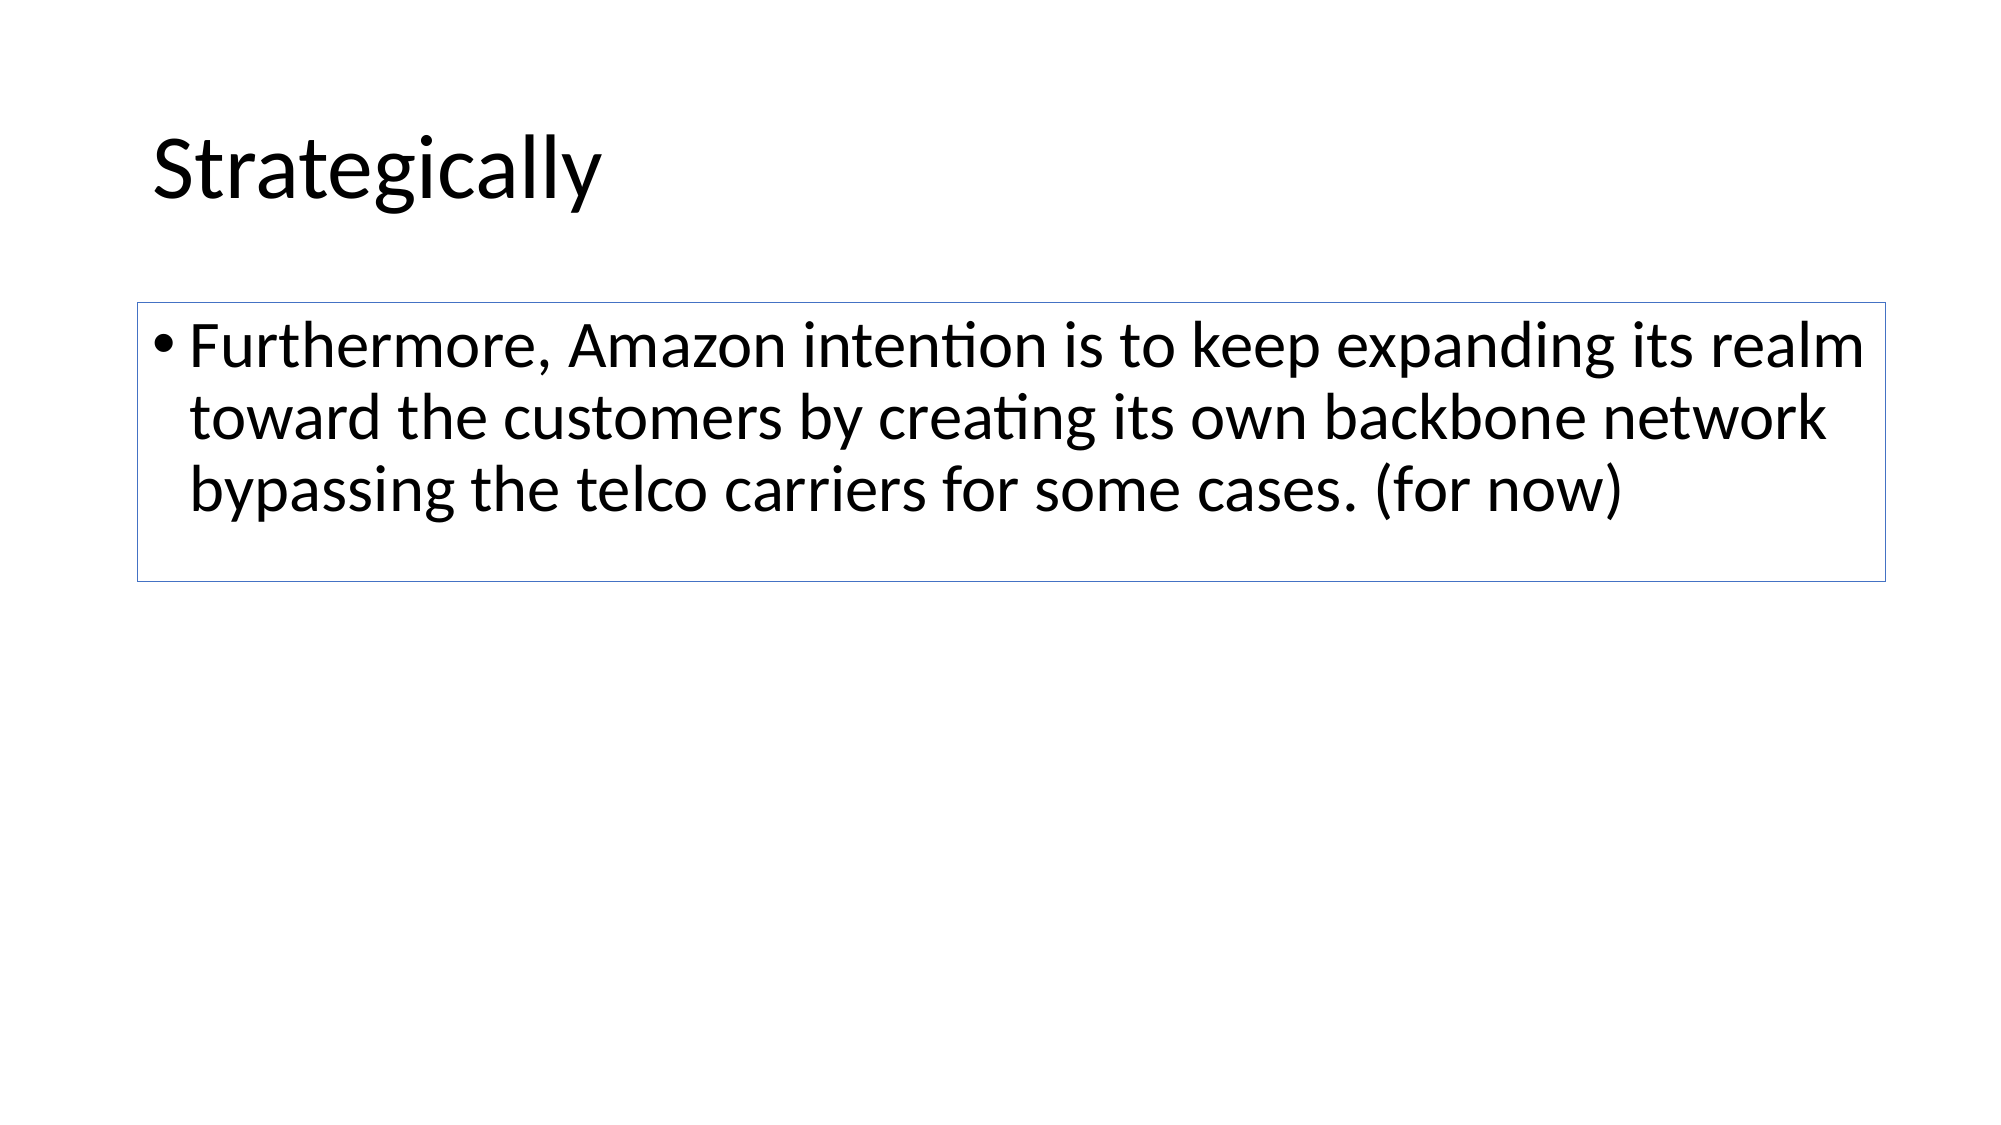

# Strategically
Furthermore, Amazon intention is to keep expanding its realm toward the customers by creating its own backbone network bypassing the telco carriers for some cases. (for now)